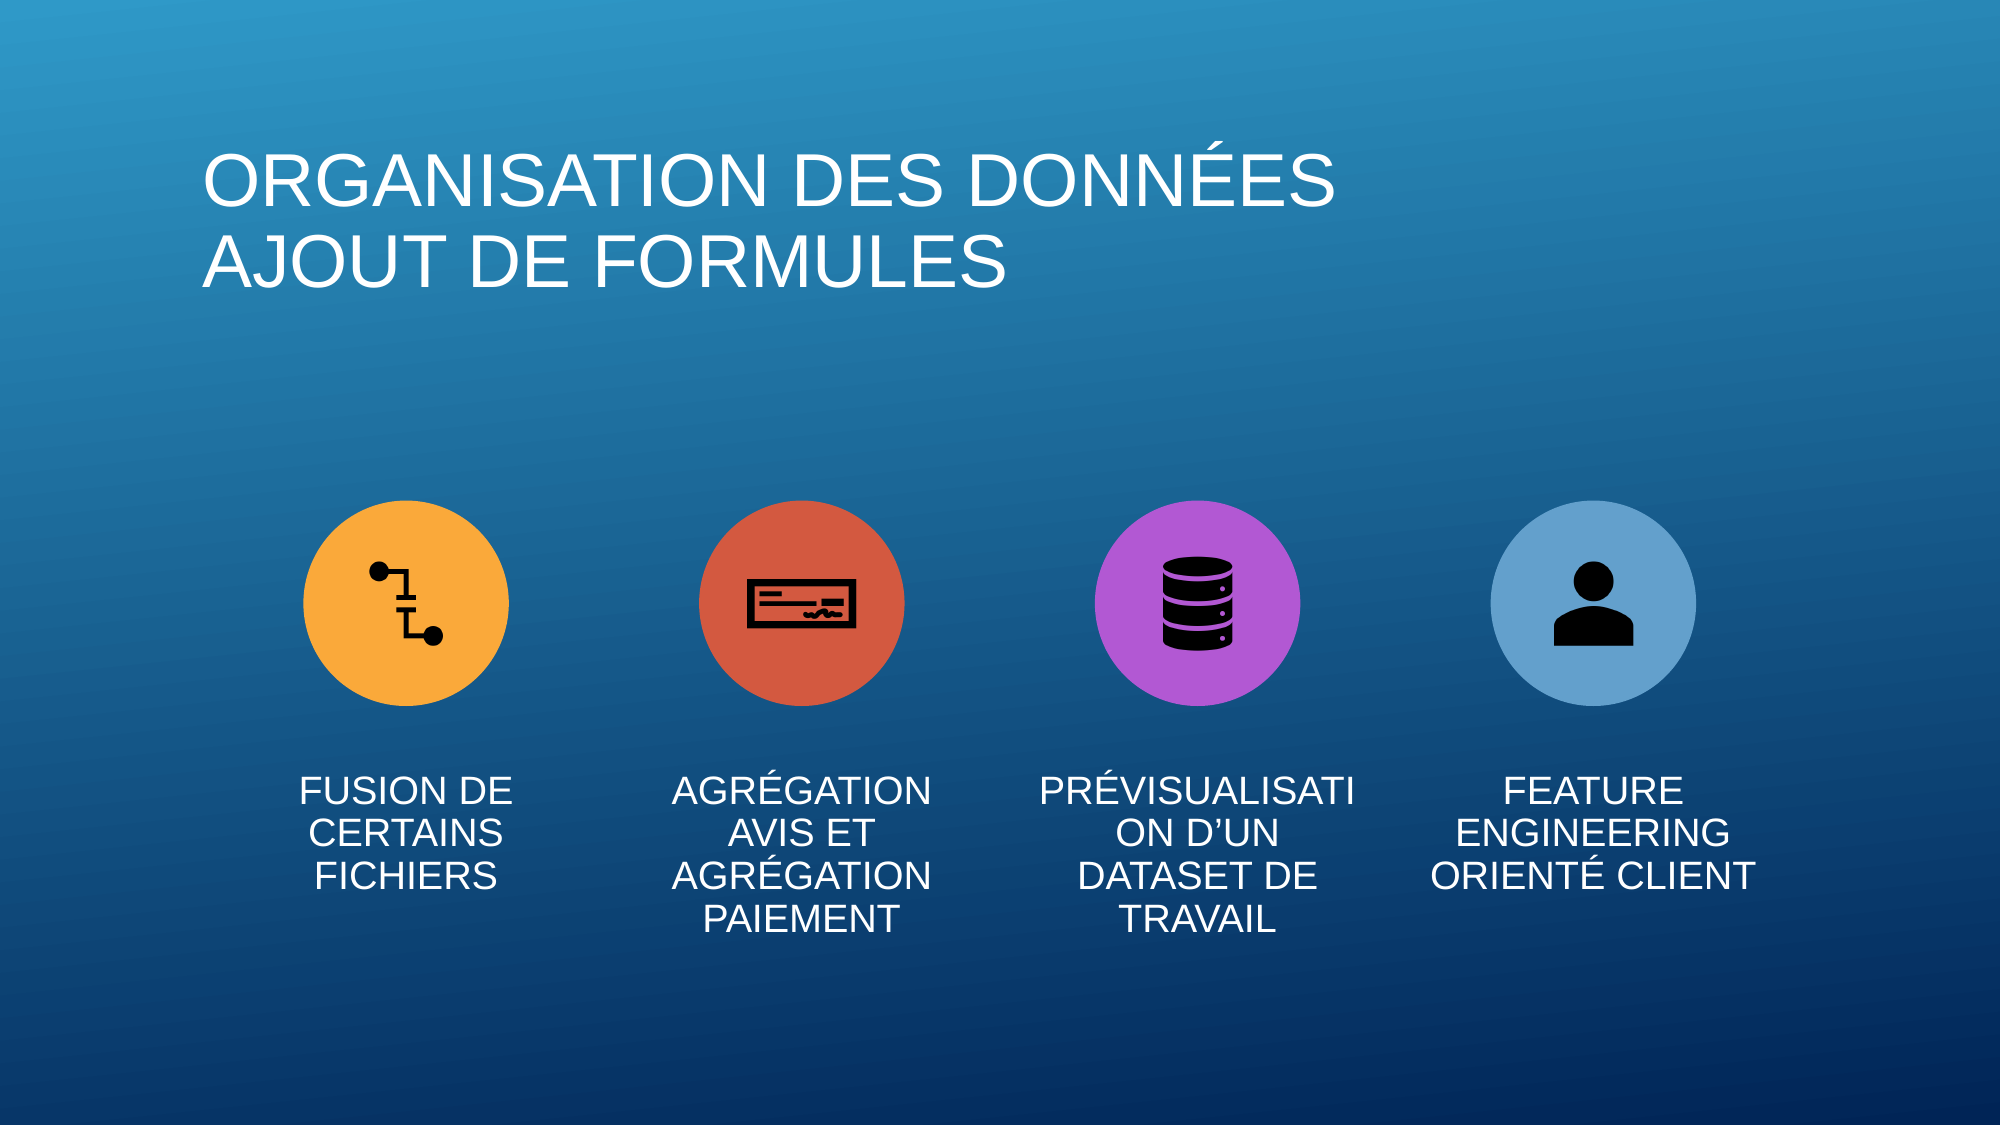

# ORGANISATION DES Données AJOUT DE FORMULES
Fusion de certains fichiers
Agrégation Avis et Agrégation Paiement
Prévisualisation d’un Dataset de Travail
Feature Engineering orienté Client